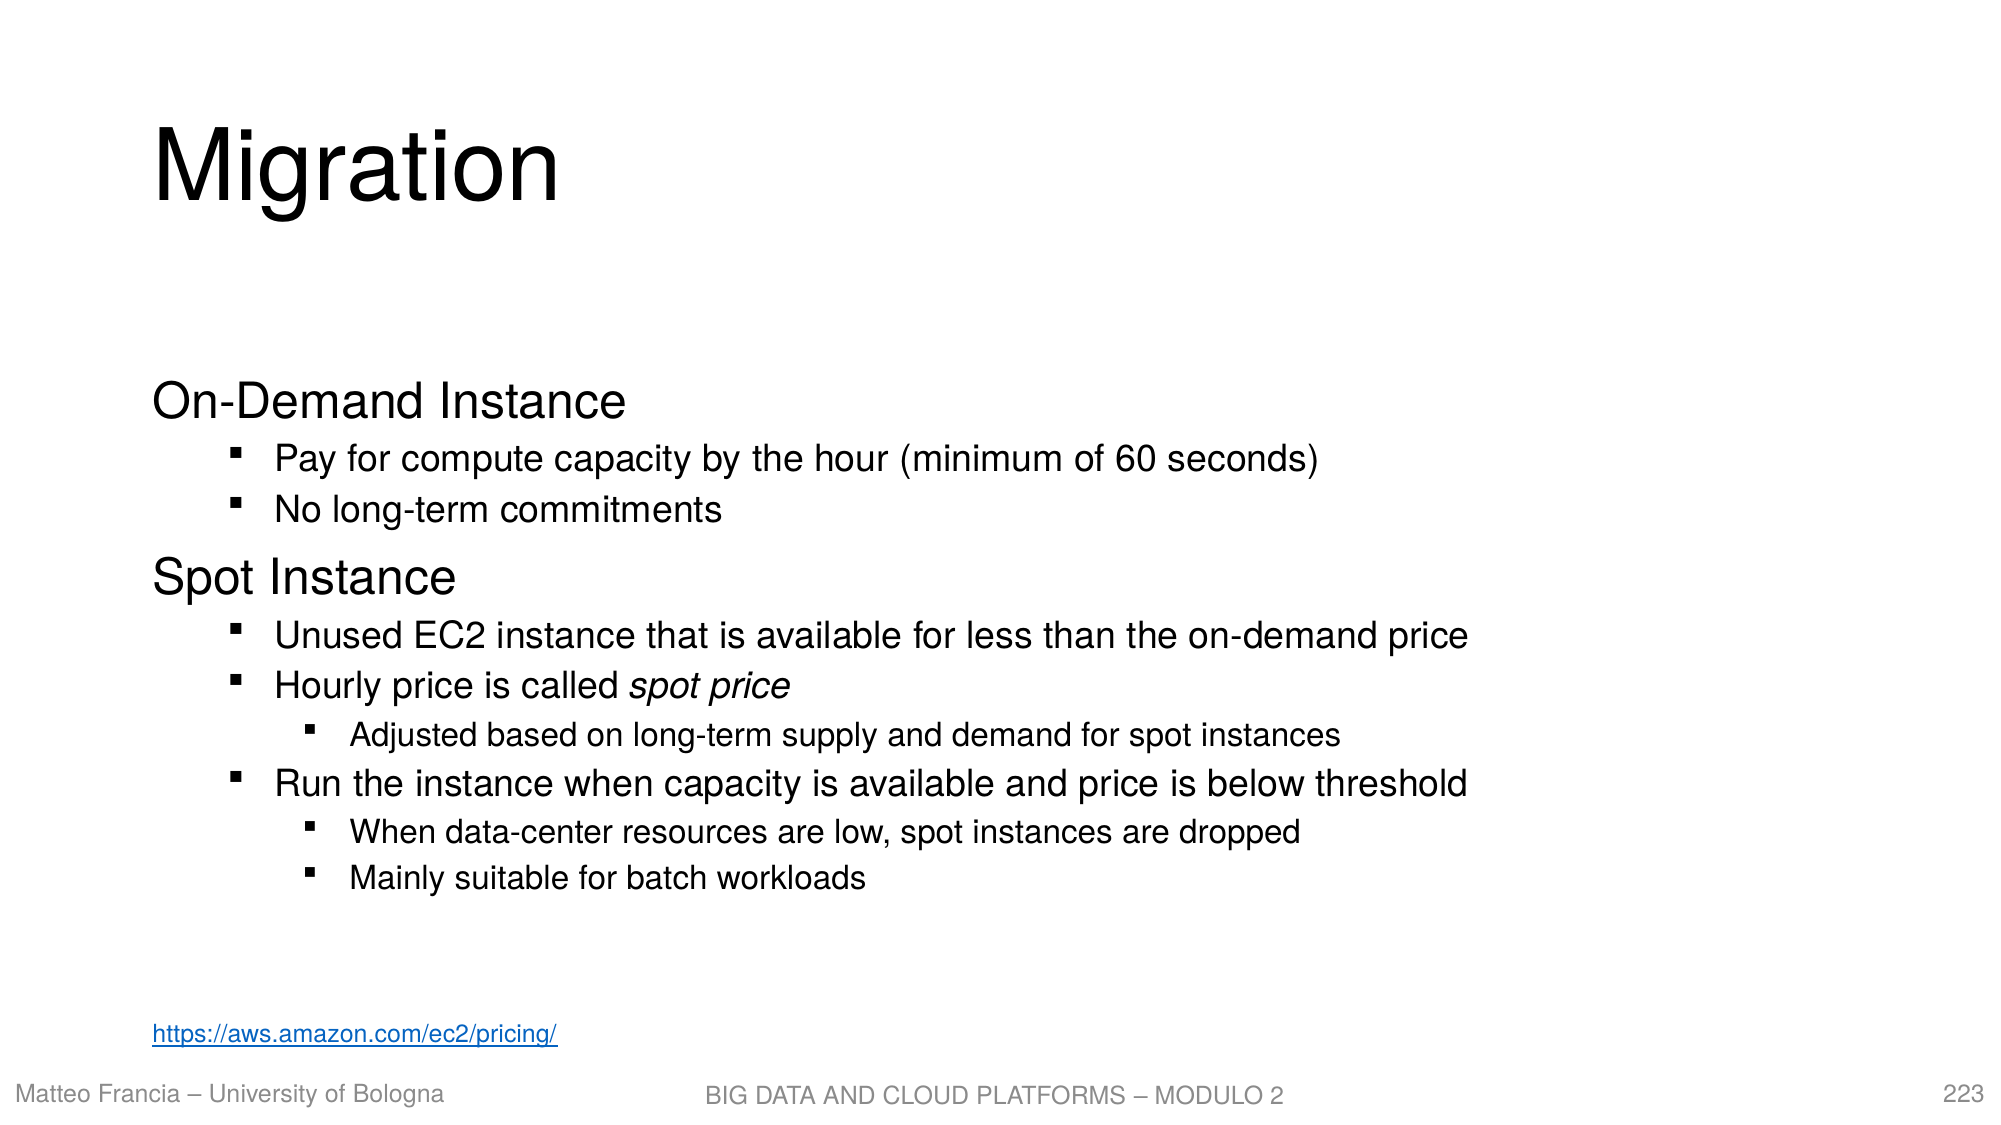

# Migration
On-Demand Instance
Pay for compute capacity by the hour (minimum of 60 seconds)
No long-term commitments
Spot Instance
Unused EC2 instance that is available for less than the on-demand price
Hourly price is called spot price
Adjusted based on long-term supply and demand for spot instances
Run the instance when capacity is available and price is below threshold
When data-center resources are low, spot instances are dropped
Mainly suitable for batch workloads
https://aws.amazon.com/ec2/pricing/
223
Matteo Francia – University of Bologna